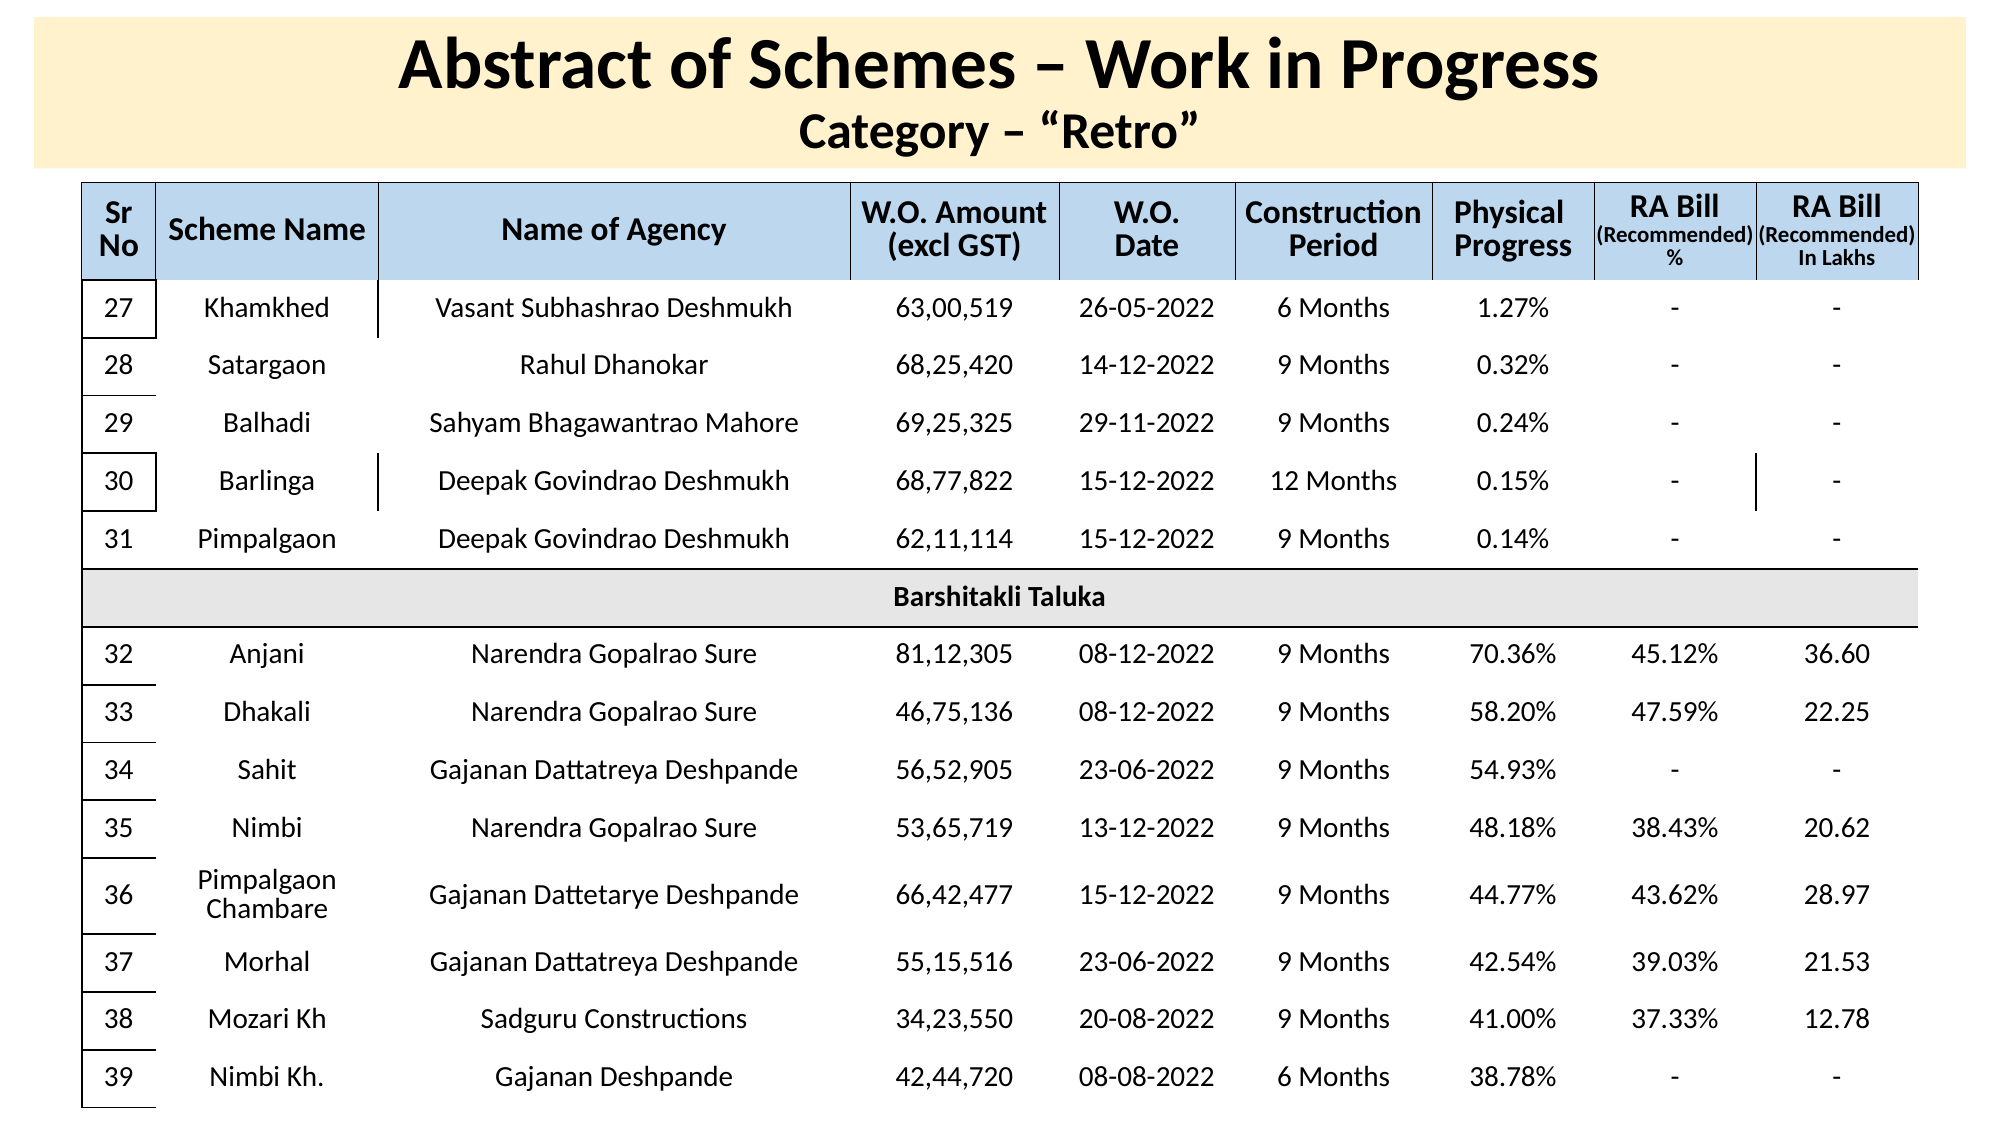

# Abstract of Schemes – Work in Progress Category – “Retro”
| Sr No | Scheme Name | Name of Agency | W.O. Amount (excl GST) | W.O. Date | Construction Period | Physical Progress | RA Bill (Recommended) % | RA Bill (Recommended) In Lakhs |
| --- | --- | --- | --- | --- | --- | --- | --- | --- |
| 27 | Khamkhed | Vasant Subhashrao Deshmukh | 63,00,519 | 26-05-2022 | 6 Months | 1.27% | - | - |
| --- | --- | --- | --- | --- | --- | --- | --- | --- |
| 28 | Satargaon | Rahul Dhanokar | 68,25,420 | 14-12-2022 | 9 Months | 0.32% | - | - |
| 29 | Balhadi | Sahyam Bhagawantrao Mahore | 69,25,325 | 29-11-2022 | 9 Months | 0.24% | - | - |
| 30 | Barlinga | Deepak Govindrao Deshmukh | 68,77,822 | 15-12-2022 | 12 Months | 0.15% | - | - |
| 31 | Pimpalgaon | Deepak Govindrao Deshmukh | 62,11,114 | 15-12-2022 | 9 Months | 0.14% | - | - |
| Barshitakli Taluka | Barshitakli Taluka |  |  |  |  |  |  |  |
| 32 | Anjani | Narendra Gopalrao Sure | 81,12,305 | 08-12-2022 | 9 Months | 70.36% | 45.12% | 36.60 |
| 33 | Dhakali | Narendra Gopalrao Sure | 46,75,136 | 08-12-2022 | 9 Months | 58.20% | 47.59% | 22.25 |
| 34 | Sahit | Gajanan Dattatreya Deshpande | 56,52,905 | 23-06-2022 | 9 Months | 54.93% | - | - |
| 35 | Nimbi | Narendra Gopalrao Sure | 53,65,719 | 13-12-2022 | 9 Months | 48.18% | 38.43% | 20.62 |
| 36 | Pimpalgaon Chambare | Gajanan Dattetarye Deshpande | 66,42,477 | 15-12-2022 | 9 Months | 44.77% | 43.62% | 28.97 |
| 37 | Morhal | Gajanan Dattatreya Deshpande | 55,15,516 | 23-06-2022 | 9 Months | 42.54% | 39.03% | 21.53 |
| 38 | Mozari Kh | Sadguru Constructions | 34,23,550 | 20-08-2022 | 9 Months | 41.00% | 37.33% | 12.78 |
| 39 | Nimbi Kh. | Gajanan Deshpande | 42,44,720 | 08-08-2022 | 6 Months | 38.78% | - | - |